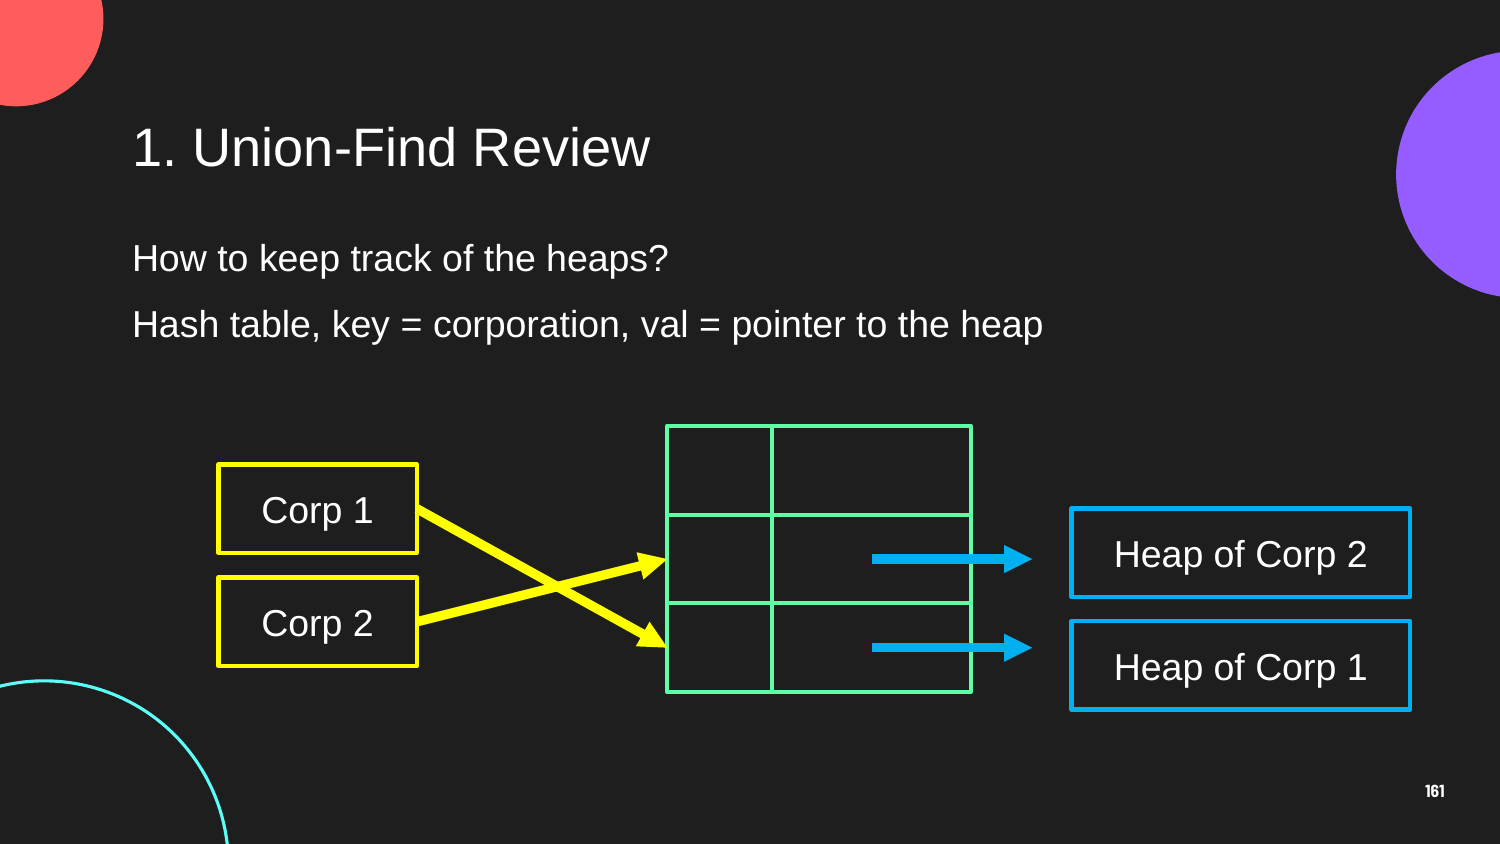

1. Union-Find Review
How to keep track of the heaps?
Hash table, key = corporation, val = pointer to the heap

Corp 1
Heap of Corp 2

Corp 2

Heap of Corp 1
161